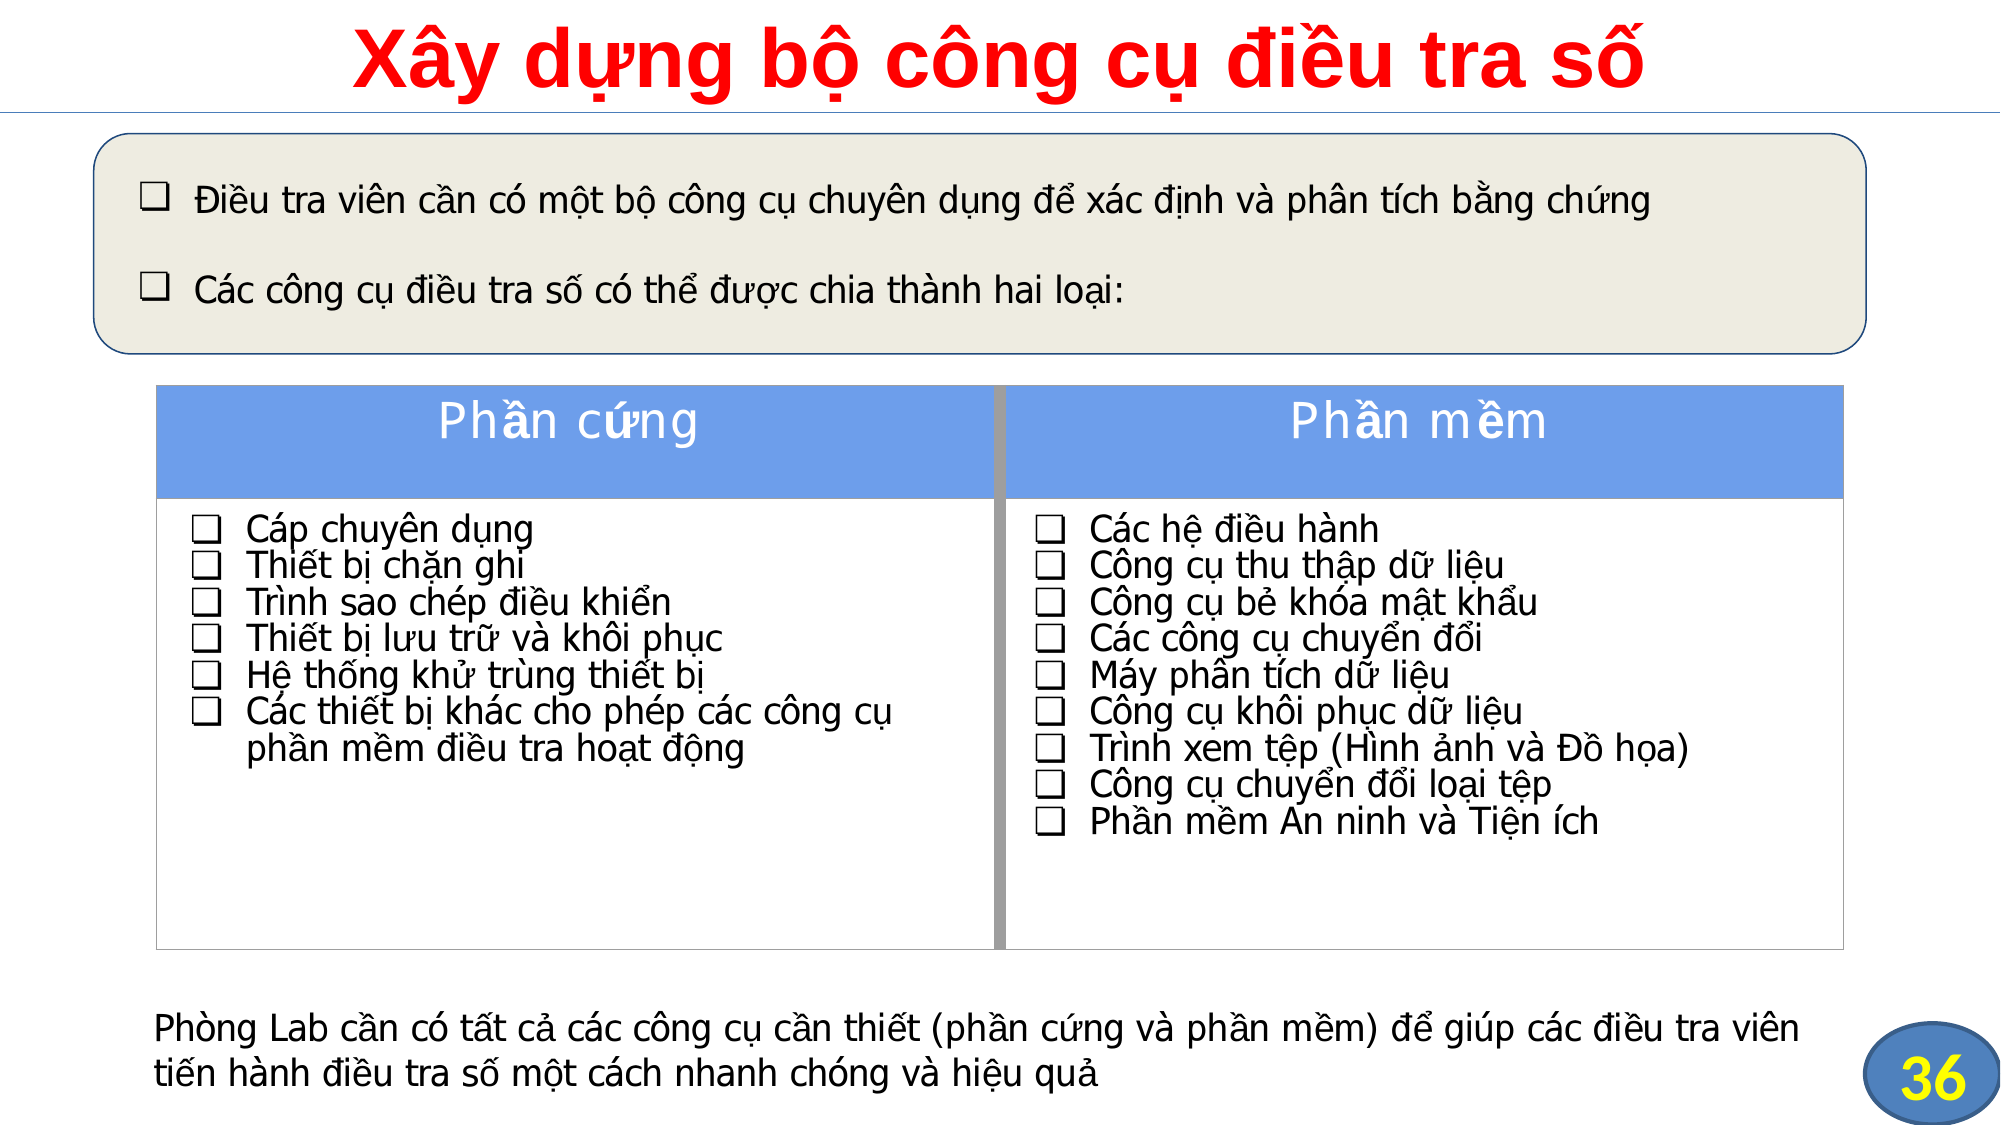

# Xây dựng bộ công cụ điều tra số
Điều tra viên cần có một bộ công cụ chuyên dụng để xác định và phân tích bằng chứng

Các công cụ điều tra số có thể được chia thành hai loại:
| Phần cứng | Phần mềm |
| --- | --- |
| Cáp chuyên dụng Thiết bị chặn ghi Trình sao chép điều khiển Thiết bị lưu trữ và khôi phục Hệ thống khử trùng thiết bị Các thiết bị khác cho phép các công cụ phần mềm điều tra hoạt động | Các hệ điều hành Công cụ thu thập dữ liệu Công cụ bẻ khóa mật khẩu Các công cụ chuyển đổi Máy phân tích dữ liệu Công cụ khôi phục dữ liệu Trình xem tệp (Hình ảnh và Đồ họa) Công cụ chuyển đổi loại tệp Phần mềm An ninh và Tiện ích |
Phòng Lab cần có tất cả các công cụ cần thiết (phần cứng và phần mềm) để giúp các điều tra viên tiến hành điều tra số một cách nhanh chóng và hiệu quả
36